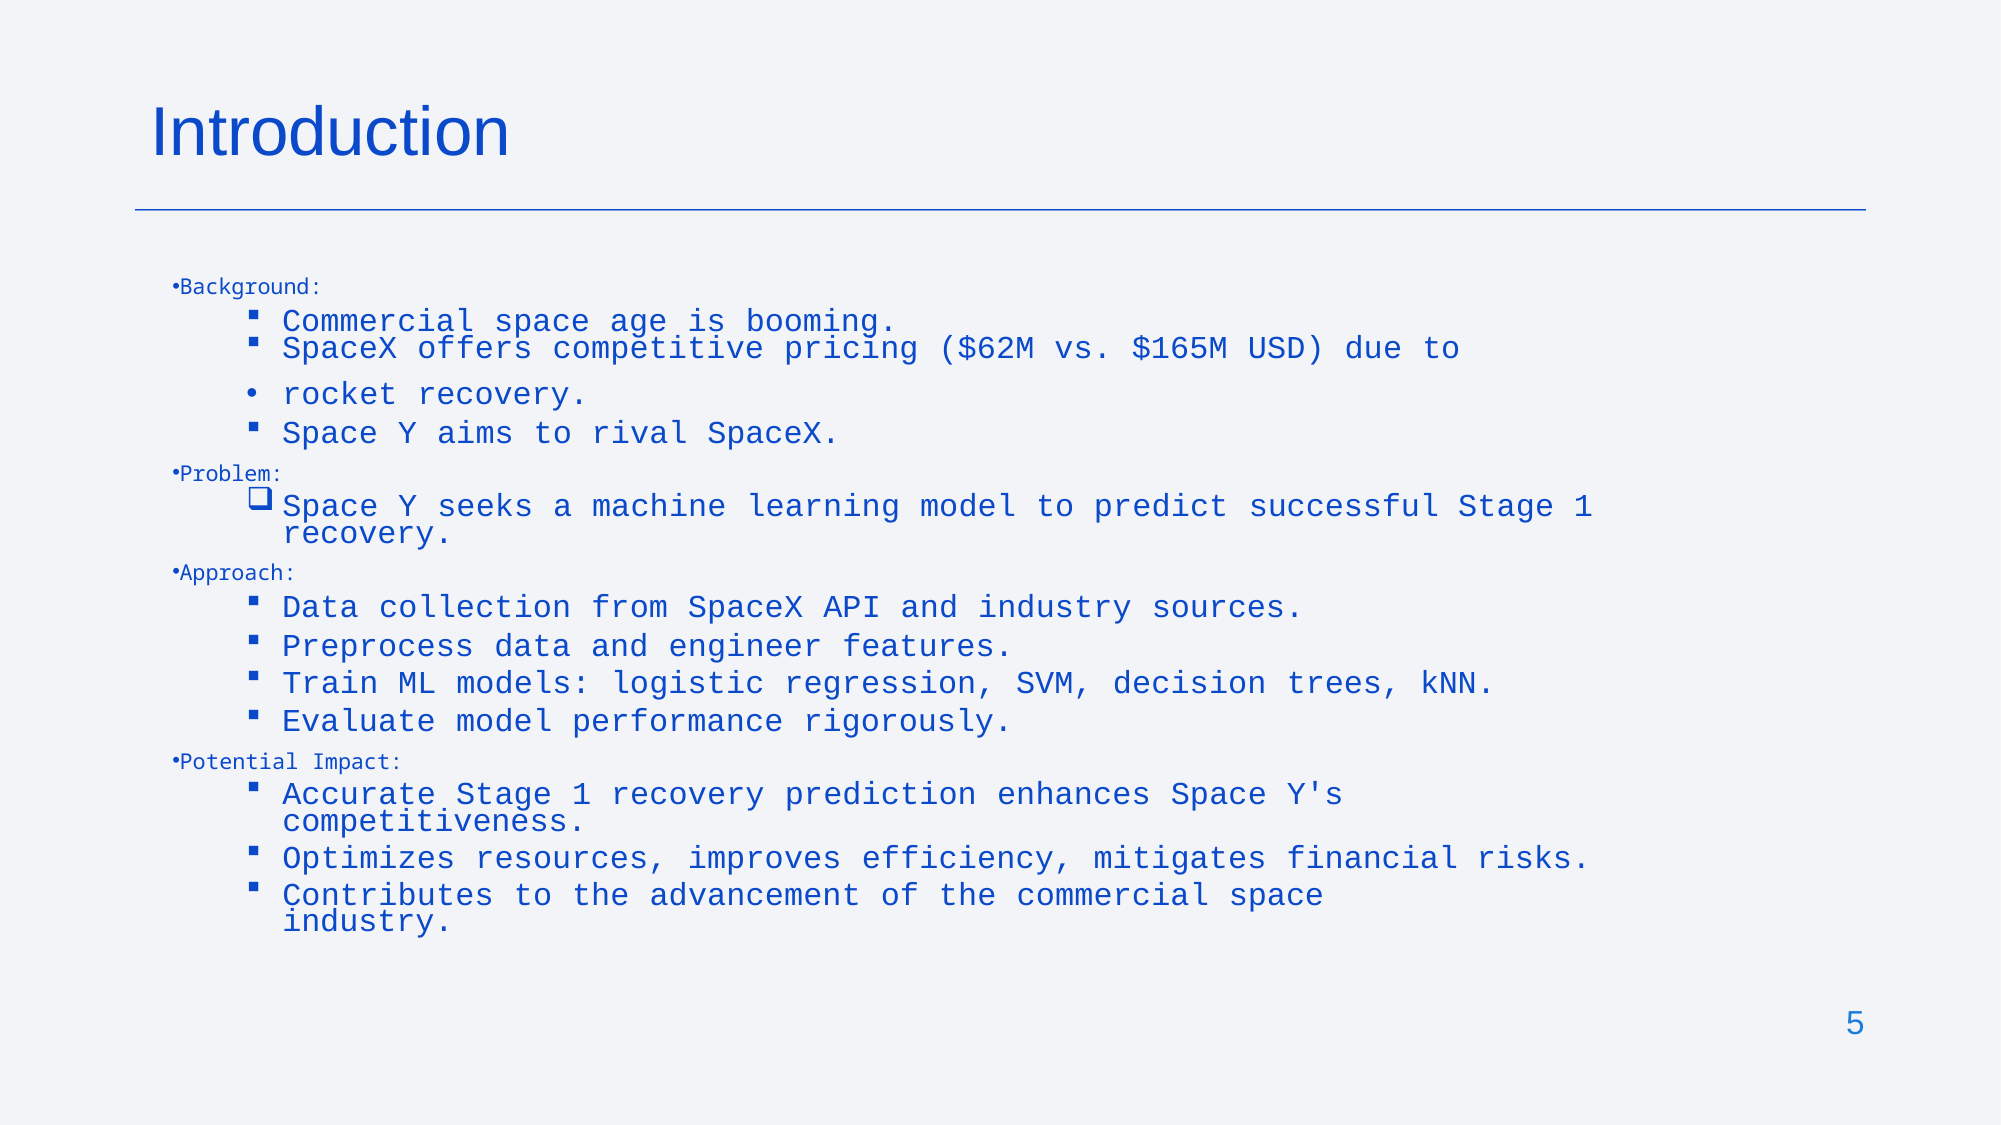

Introduction
Background:
Commercial space age is booming.
SpaceX offers competitive pricing ($62M vs. $165M USD) due to
rocket recovery.
Space Y aims to rival SpaceX.
Problem:
Space Y seeks a machine learning model to predict successful Stage 1 recovery.
Approach:
Data collection from SpaceX API and industry sources.
Preprocess data and engineer features.
Train ML models: logistic regression, SVM, decision trees, kNN.
Evaluate model performance rigorously.
Potential Impact:
Accurate Stage 1 recovery prediction enhances Space Y's competitiveness.
Optimizes resources, improves efficiency, mitigates financial risks.
Contributes to the advancement of the commercial space industry.
5